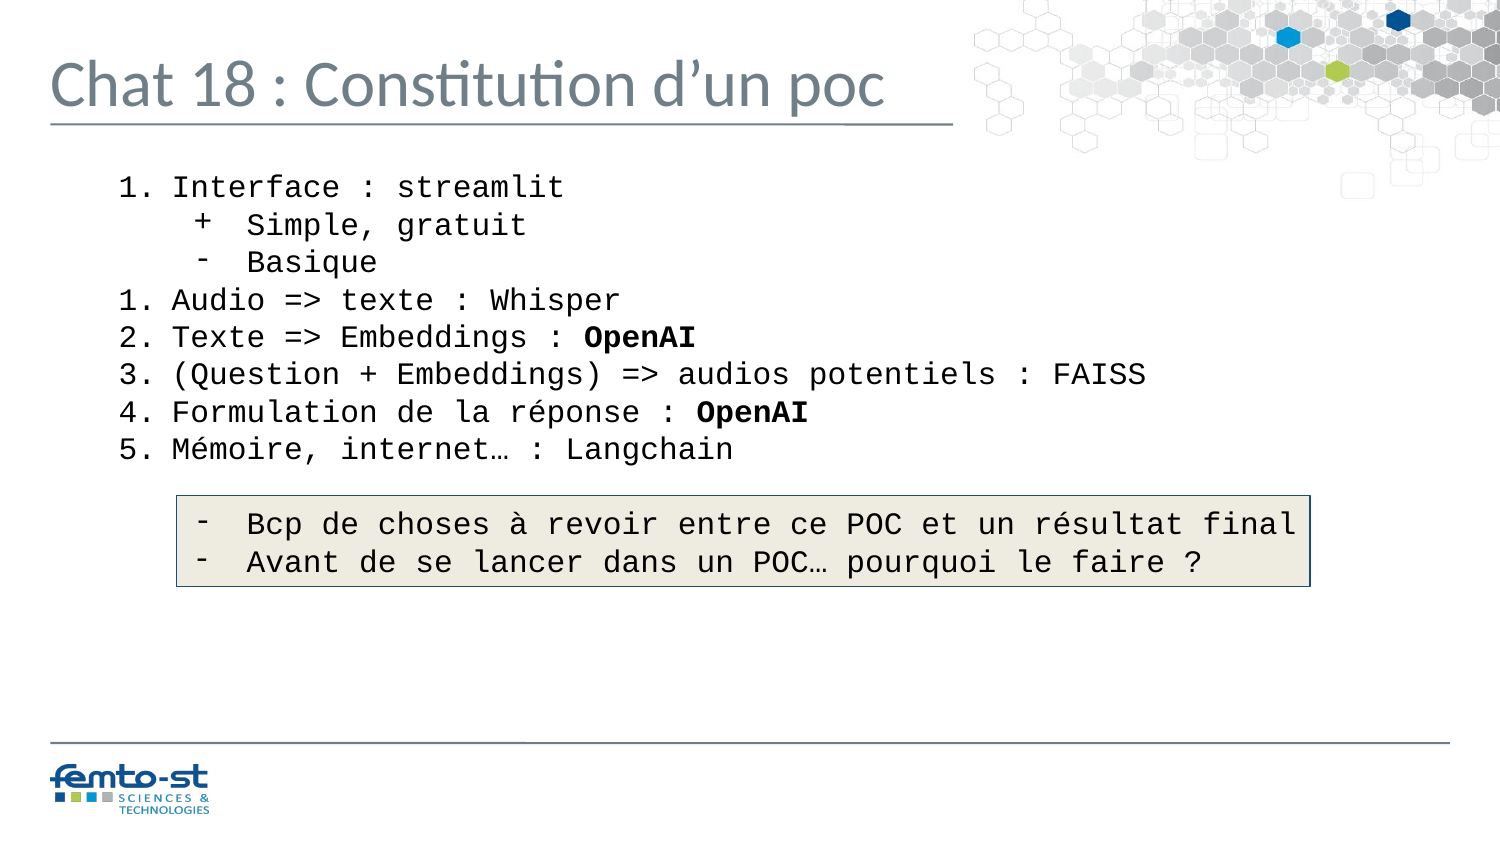

Chat 18 : Constitution d’un poc
Interface : streamlit
Simple, gratuit
Basique
Audio => texte : Whisper
Texte => Embeddings : OpenAI
(Question + Embeddings) => audios potentiels : FAISS
Formulation de la réponse : OpenAI
Mémoire, internet… : Langchain

Bcp de choses à revoir entre ce POC et un résultat final
Avant de se lancer dans un POC… pourquoi le faire ?